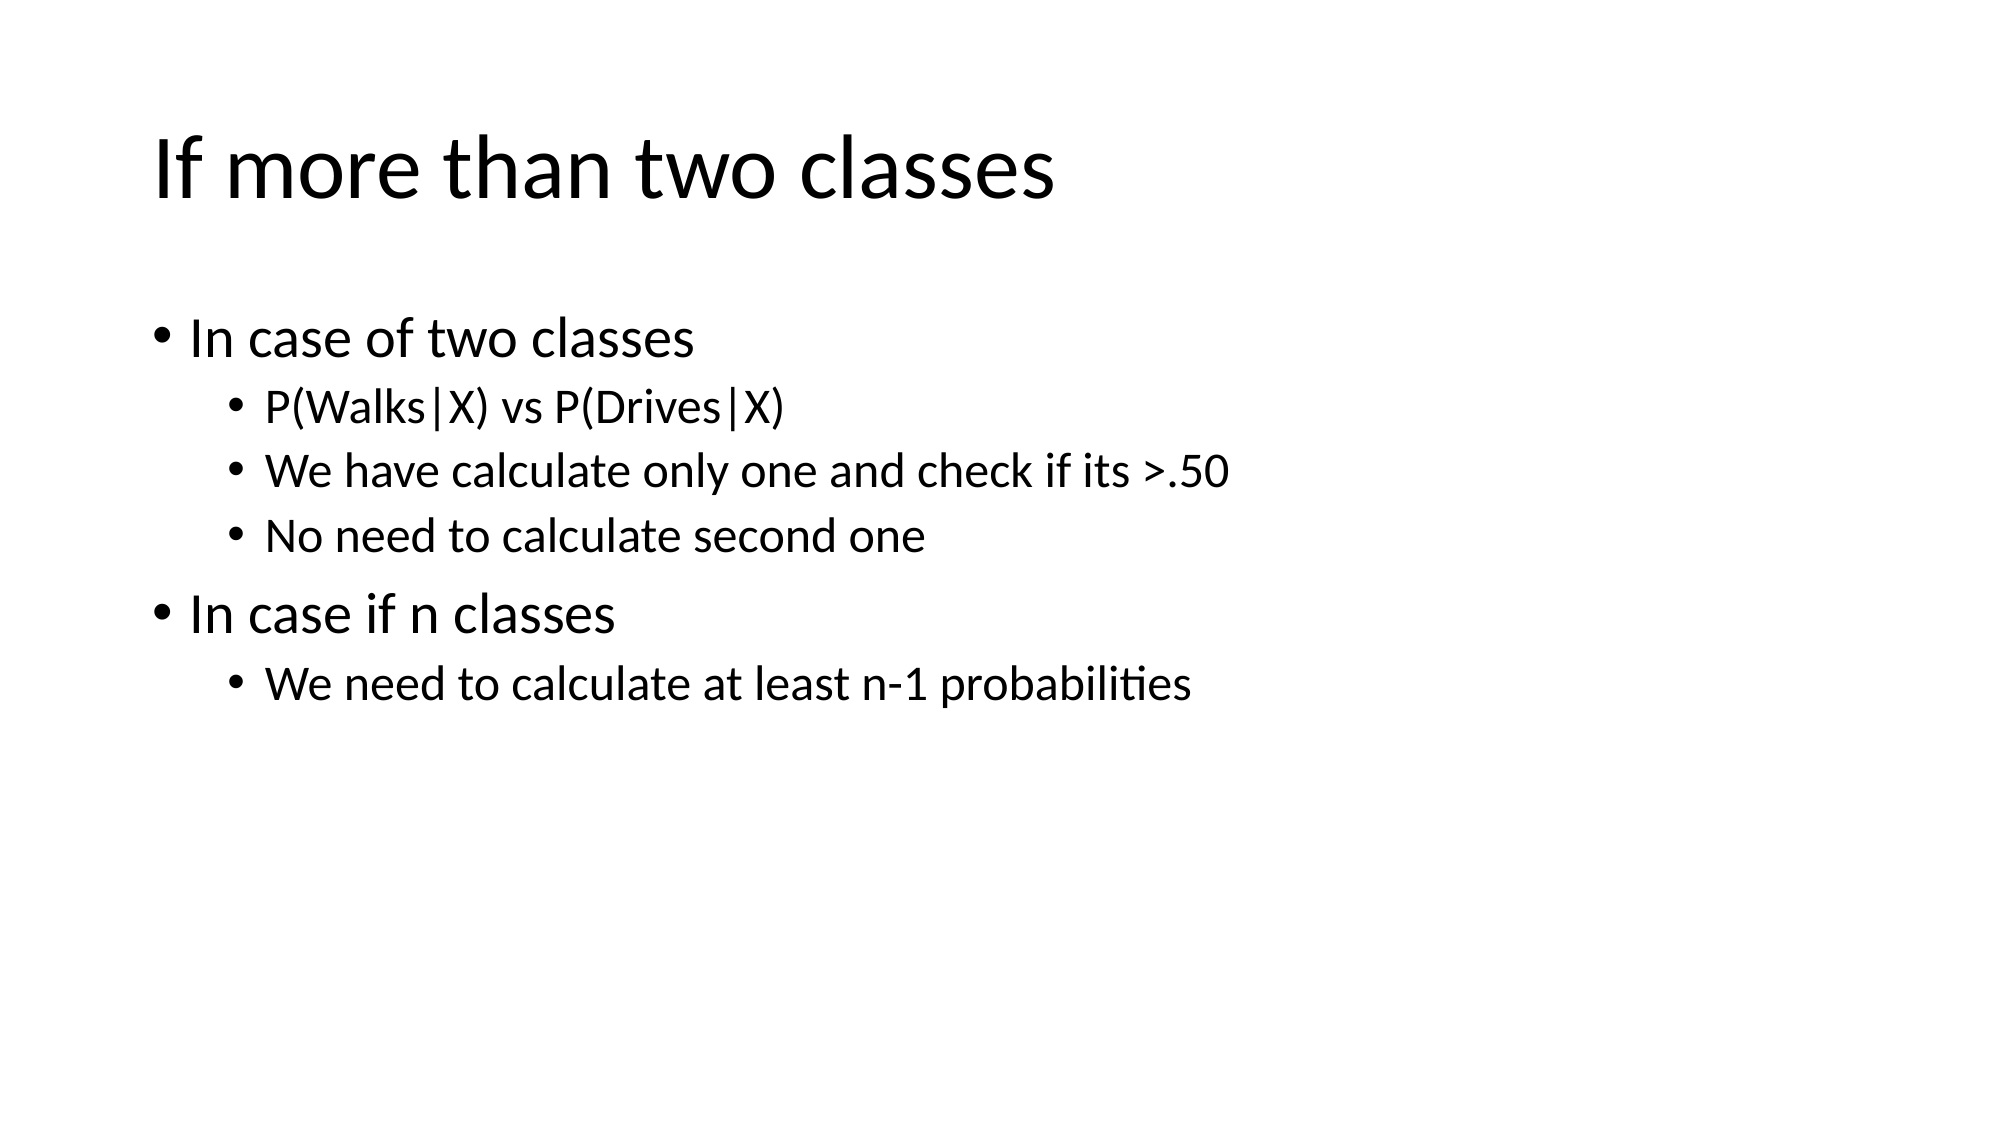

# If more than two classes
In case of two classes
P(Walks|X) vs P(Drives|X)
We have calculate only one and check if its >.50
No need to calculate second one
In case if n classes
We need to calculate at least n-1 probabilities